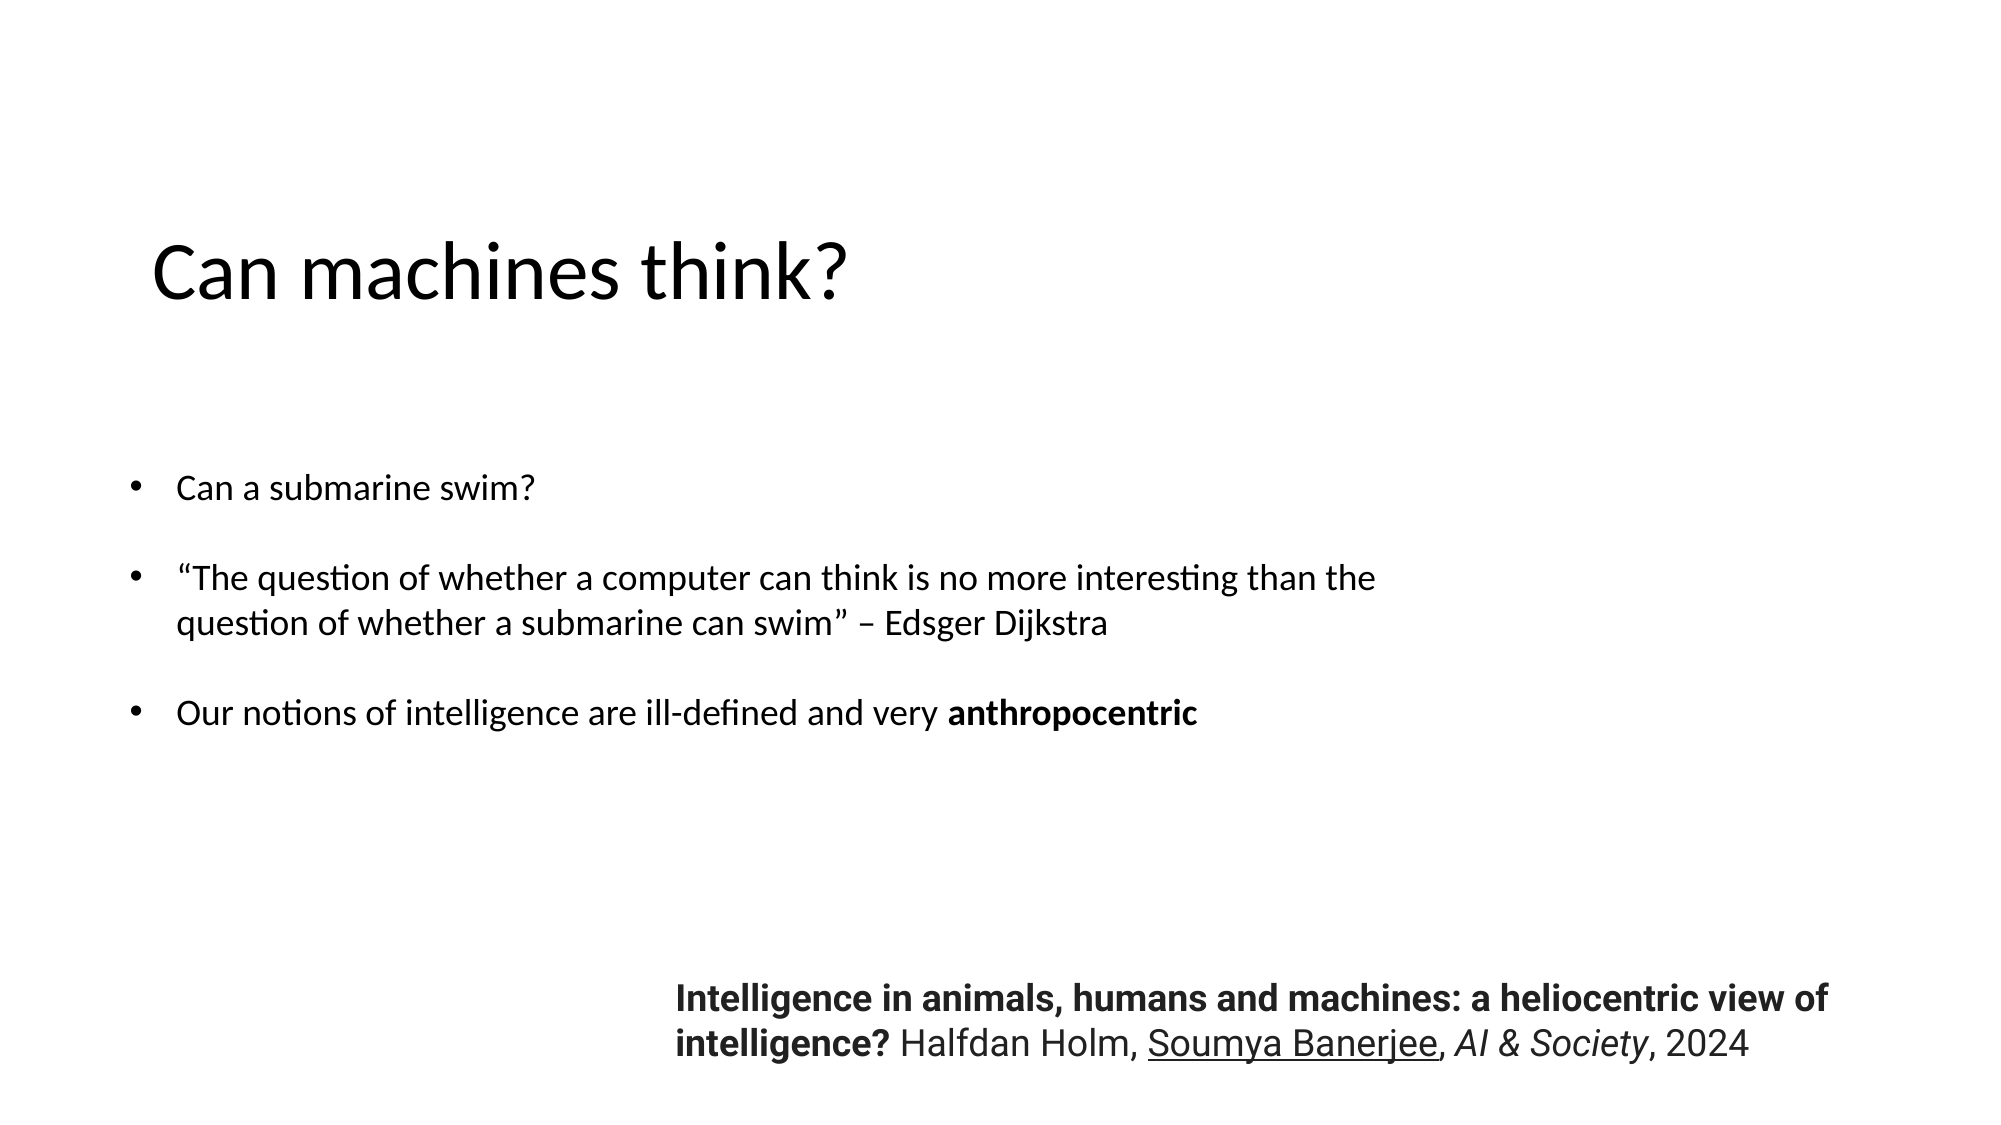

# Can machines think?
Can a submarine swim?

“The question of whether a computer can think is no more interesting than the question of whether a submarine can swim” – Edsger Dijkstra

Our notions of intelligence are ill-defined and very anthropocentric

Intelligence in animals, humans and machines: a heliocentric view of intelligence? Halfdan Holm, Soumya Banerjee, AI & Society, 2024